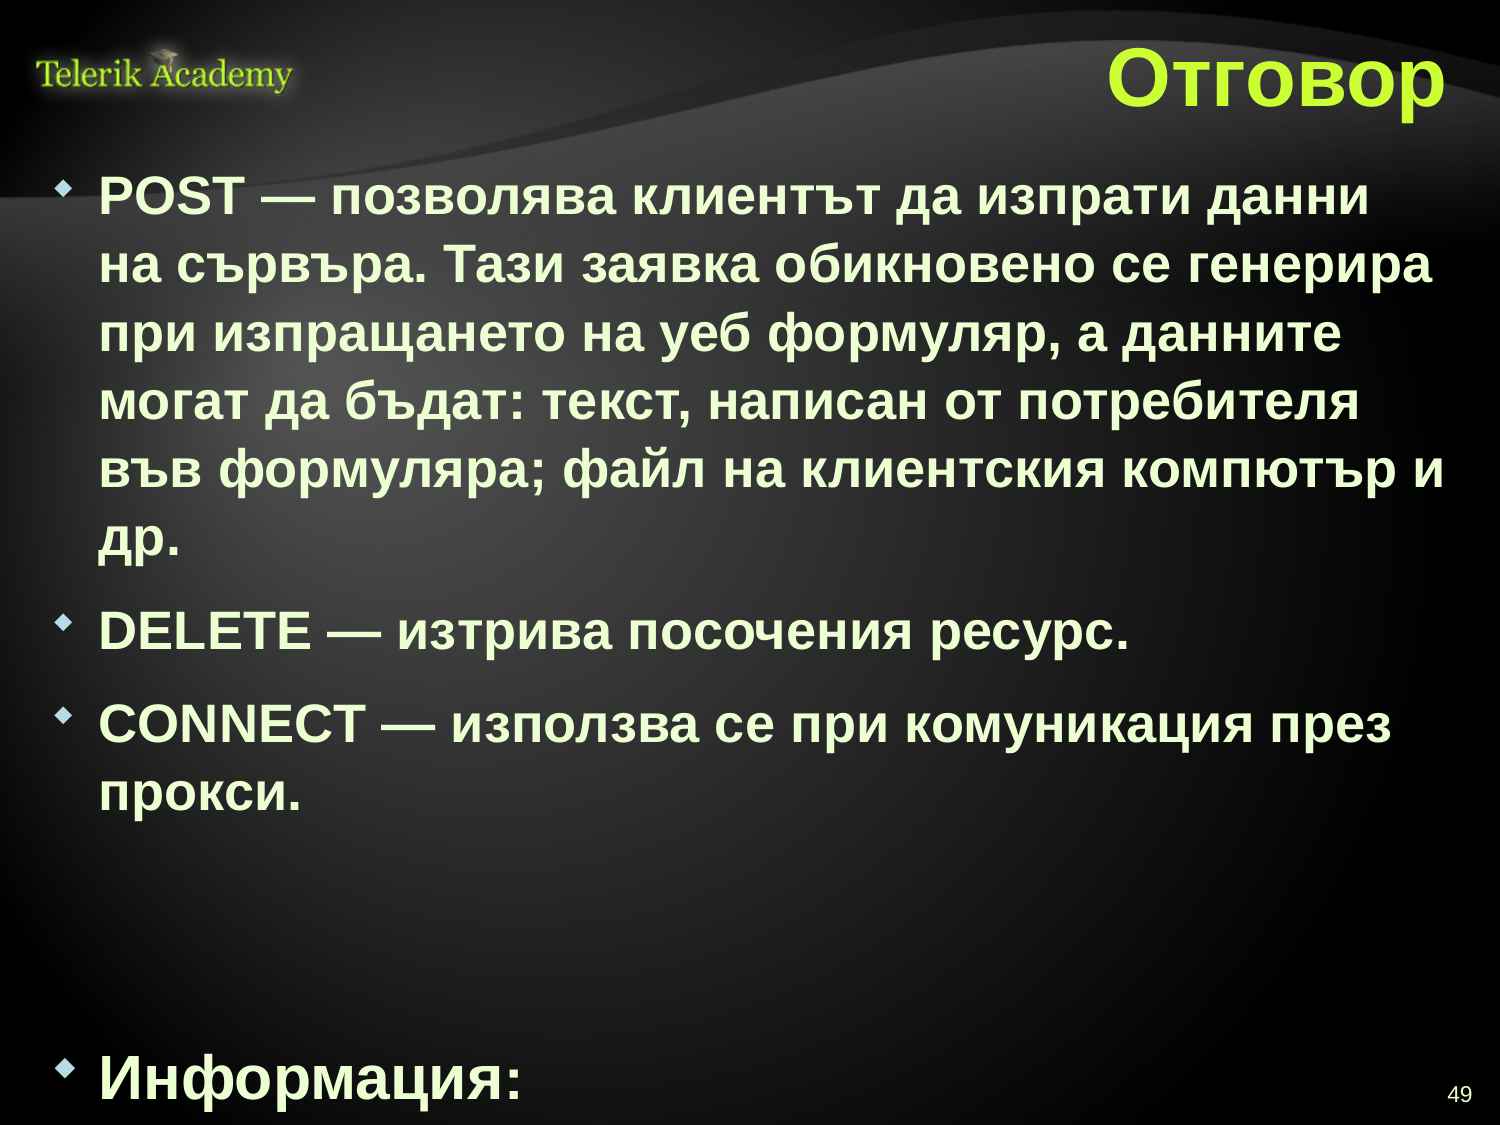

# Отговор
POST — позволява клиентът да изпрати данни на сървъра. Тази заявка обикновено се генерира при изпращането на уеб формуляр, а данните могат да бъдат: текст, написан от потребителя във формуляра; файл на клиентския компютър и др.
DELETE — изтрива посочения ресурс.
CONNECT — използва се при комуникация през прокси.

Информация:
http://bg.wikipedia.org/wiki/HTTP
49